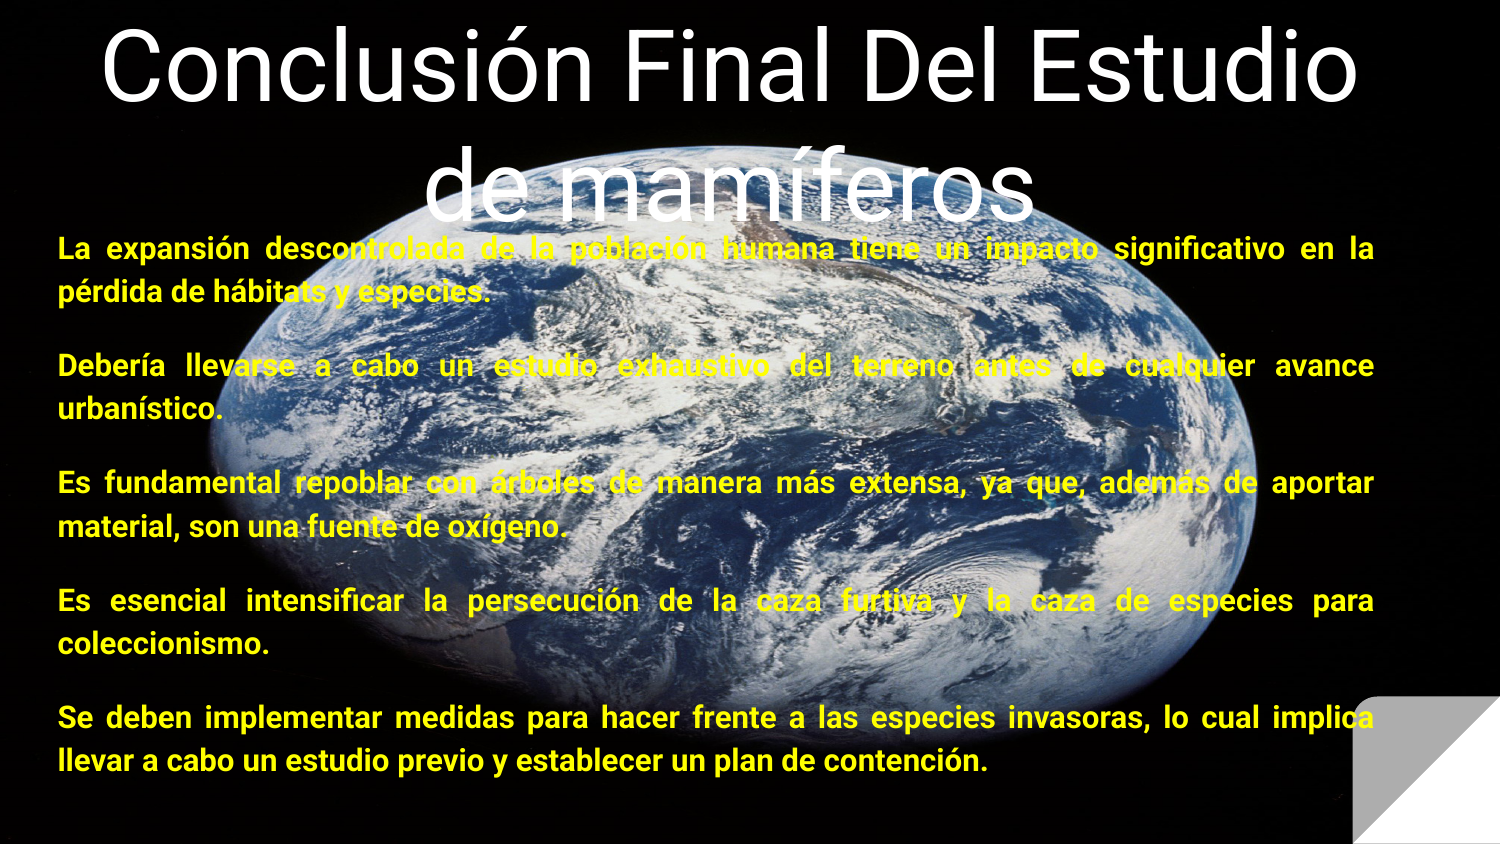

# Conclusión Final Del Estudio
de mamíferos
La expansión descontrolada de la población humana tiene un impacto significativo en la pérdida de hábitats y especies.
Debería llevarse a cabo un estudio exhaustivo del terreno antes de cualquier avance urbanístico.
Es fundamental repoblar con árboles de manera más extensa, ya que, además de aportar material, son una fuente de oxígeno.
Es esencial intensificar la persecución de la caza furtiva y la caza de especies para coleccionismo.
Se deben implementar medidas para hacer frente a las especies invasoras, lo cual implica llevar a cabo un estudio previo y establecer un plan de contención.